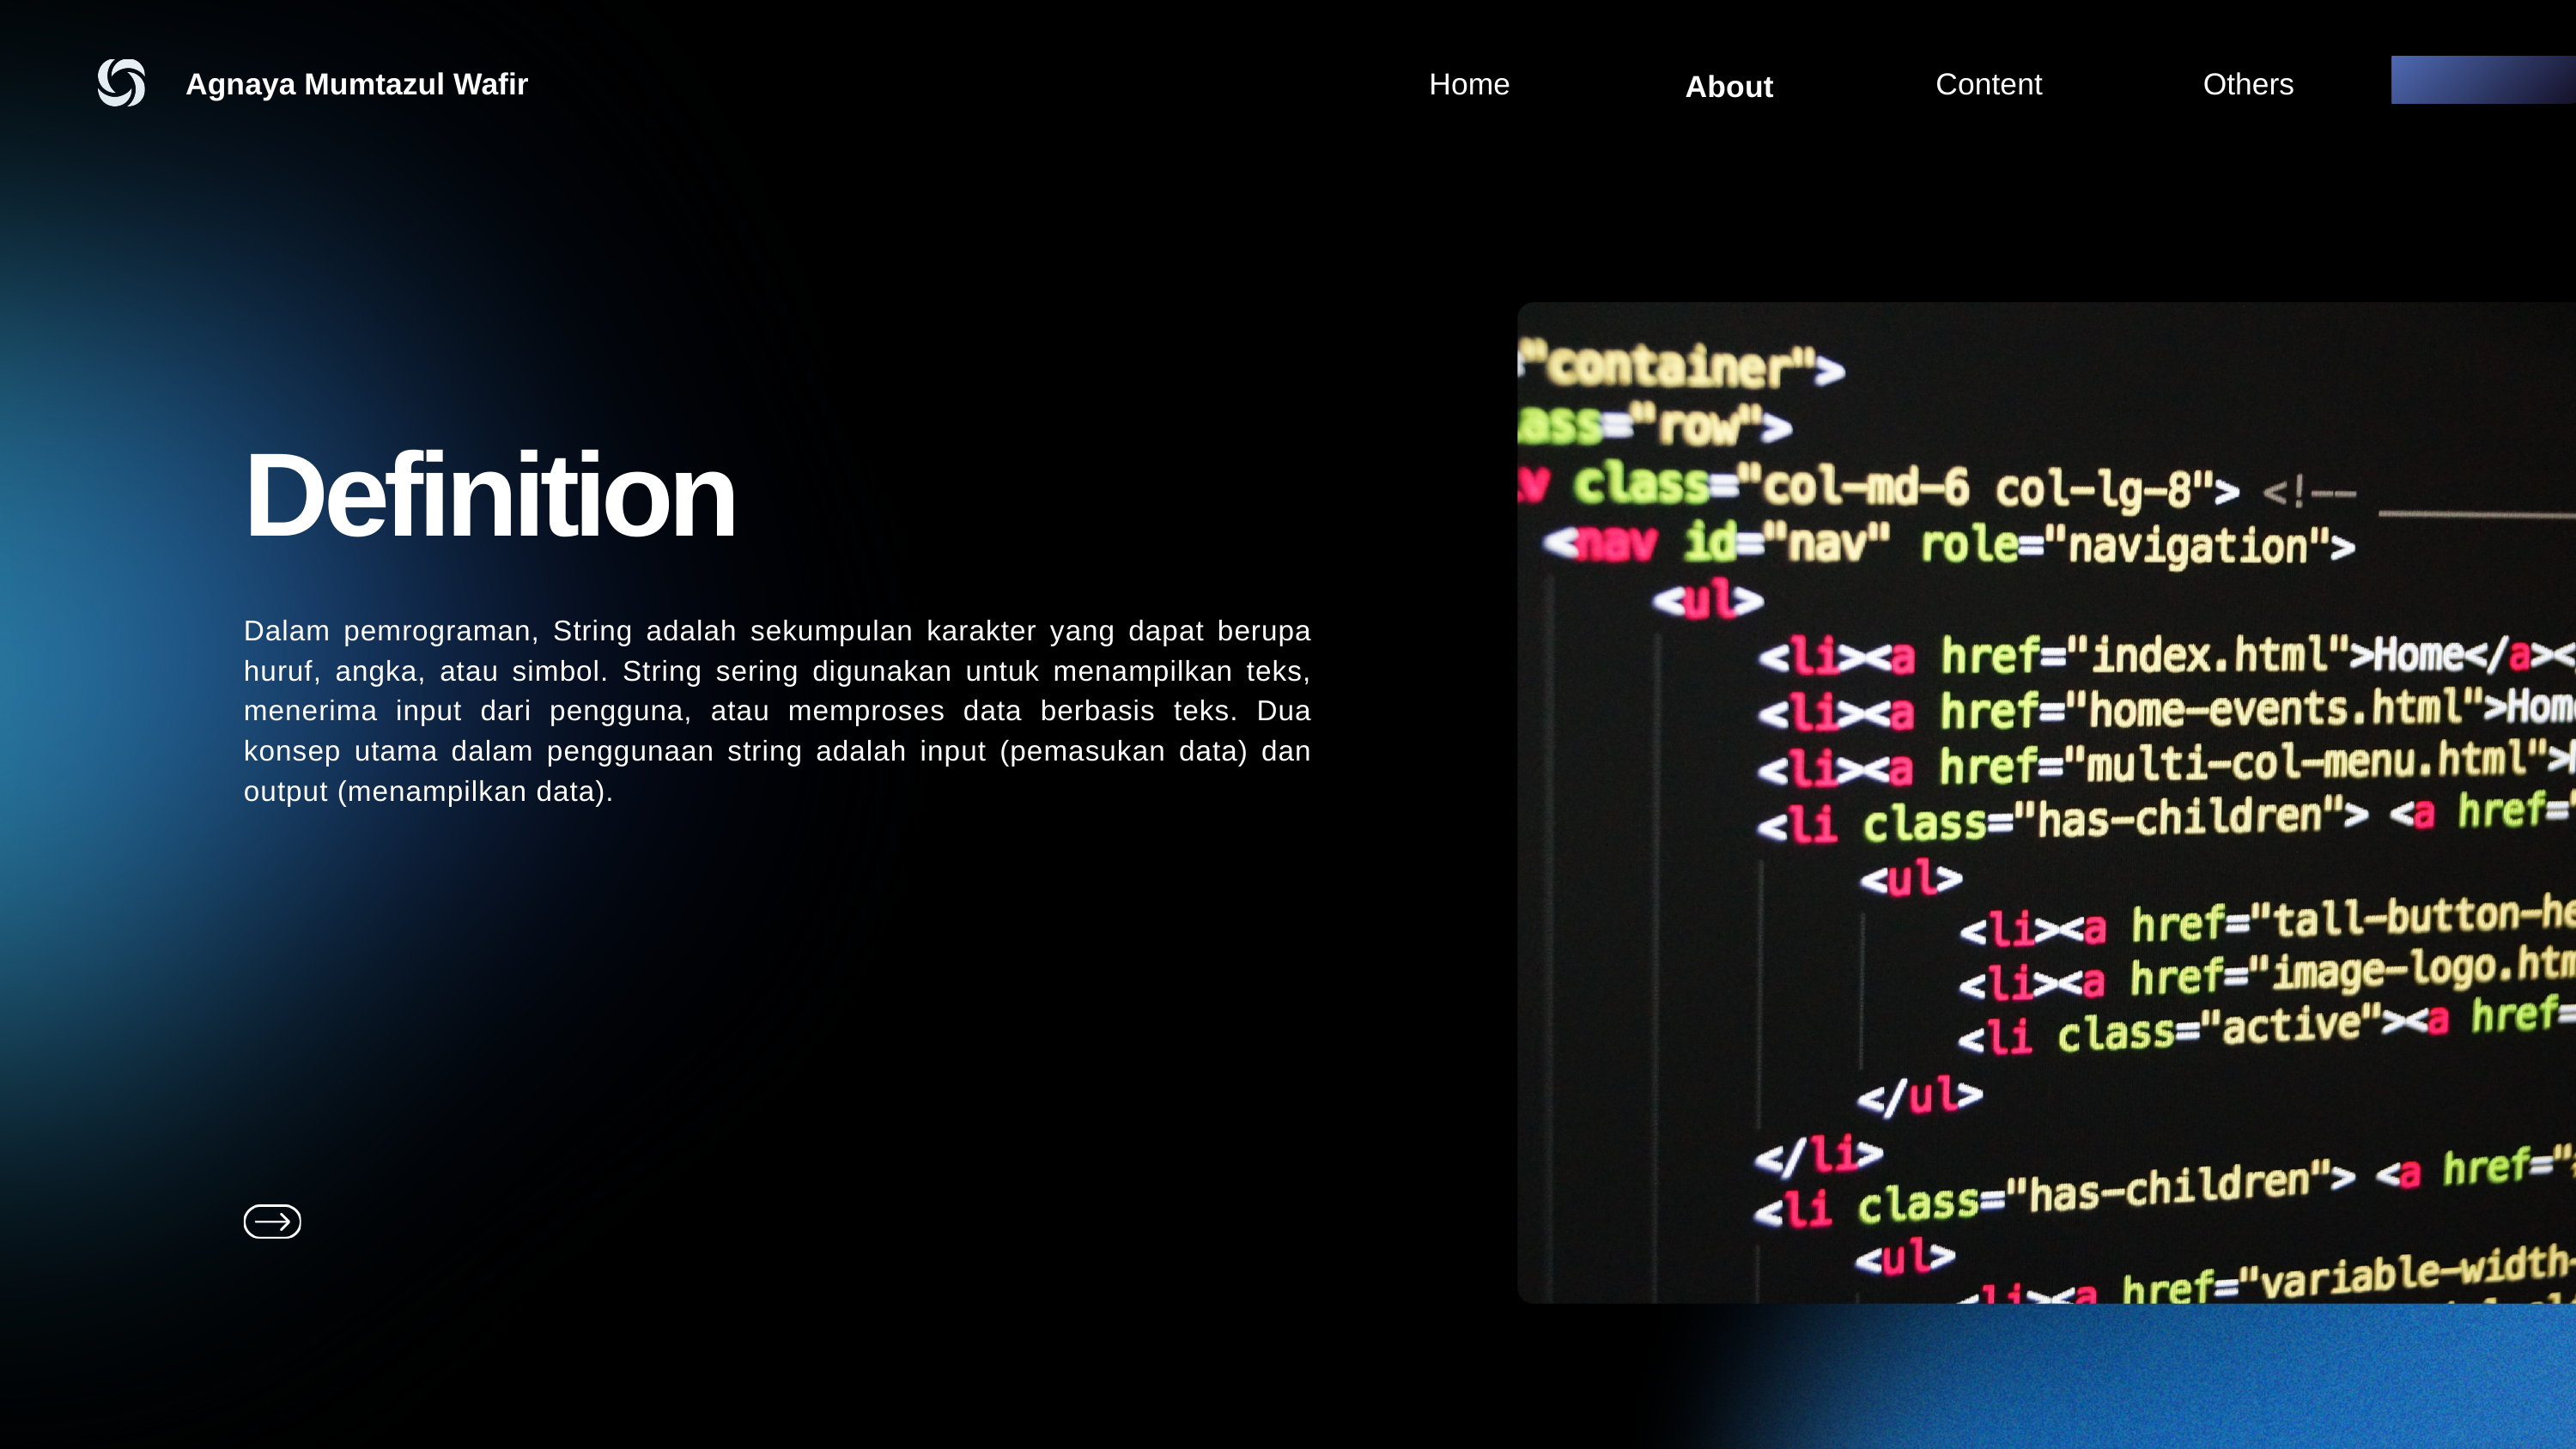

Agnaya Mumtazul Wafir
Home
Content
Others

About

Definition
Dalam pemrograman, String adalah sekumpulan karakter yang dapat berupa huruf, angka, atau simbol. String sering digunakan untuk menampilkan teks, menerima input dari pengguna, atau memproses data berbasis teks. Dua konsep utama dalam penggunaan string adalah input (pemasukan data) dan output (menampilkan data).